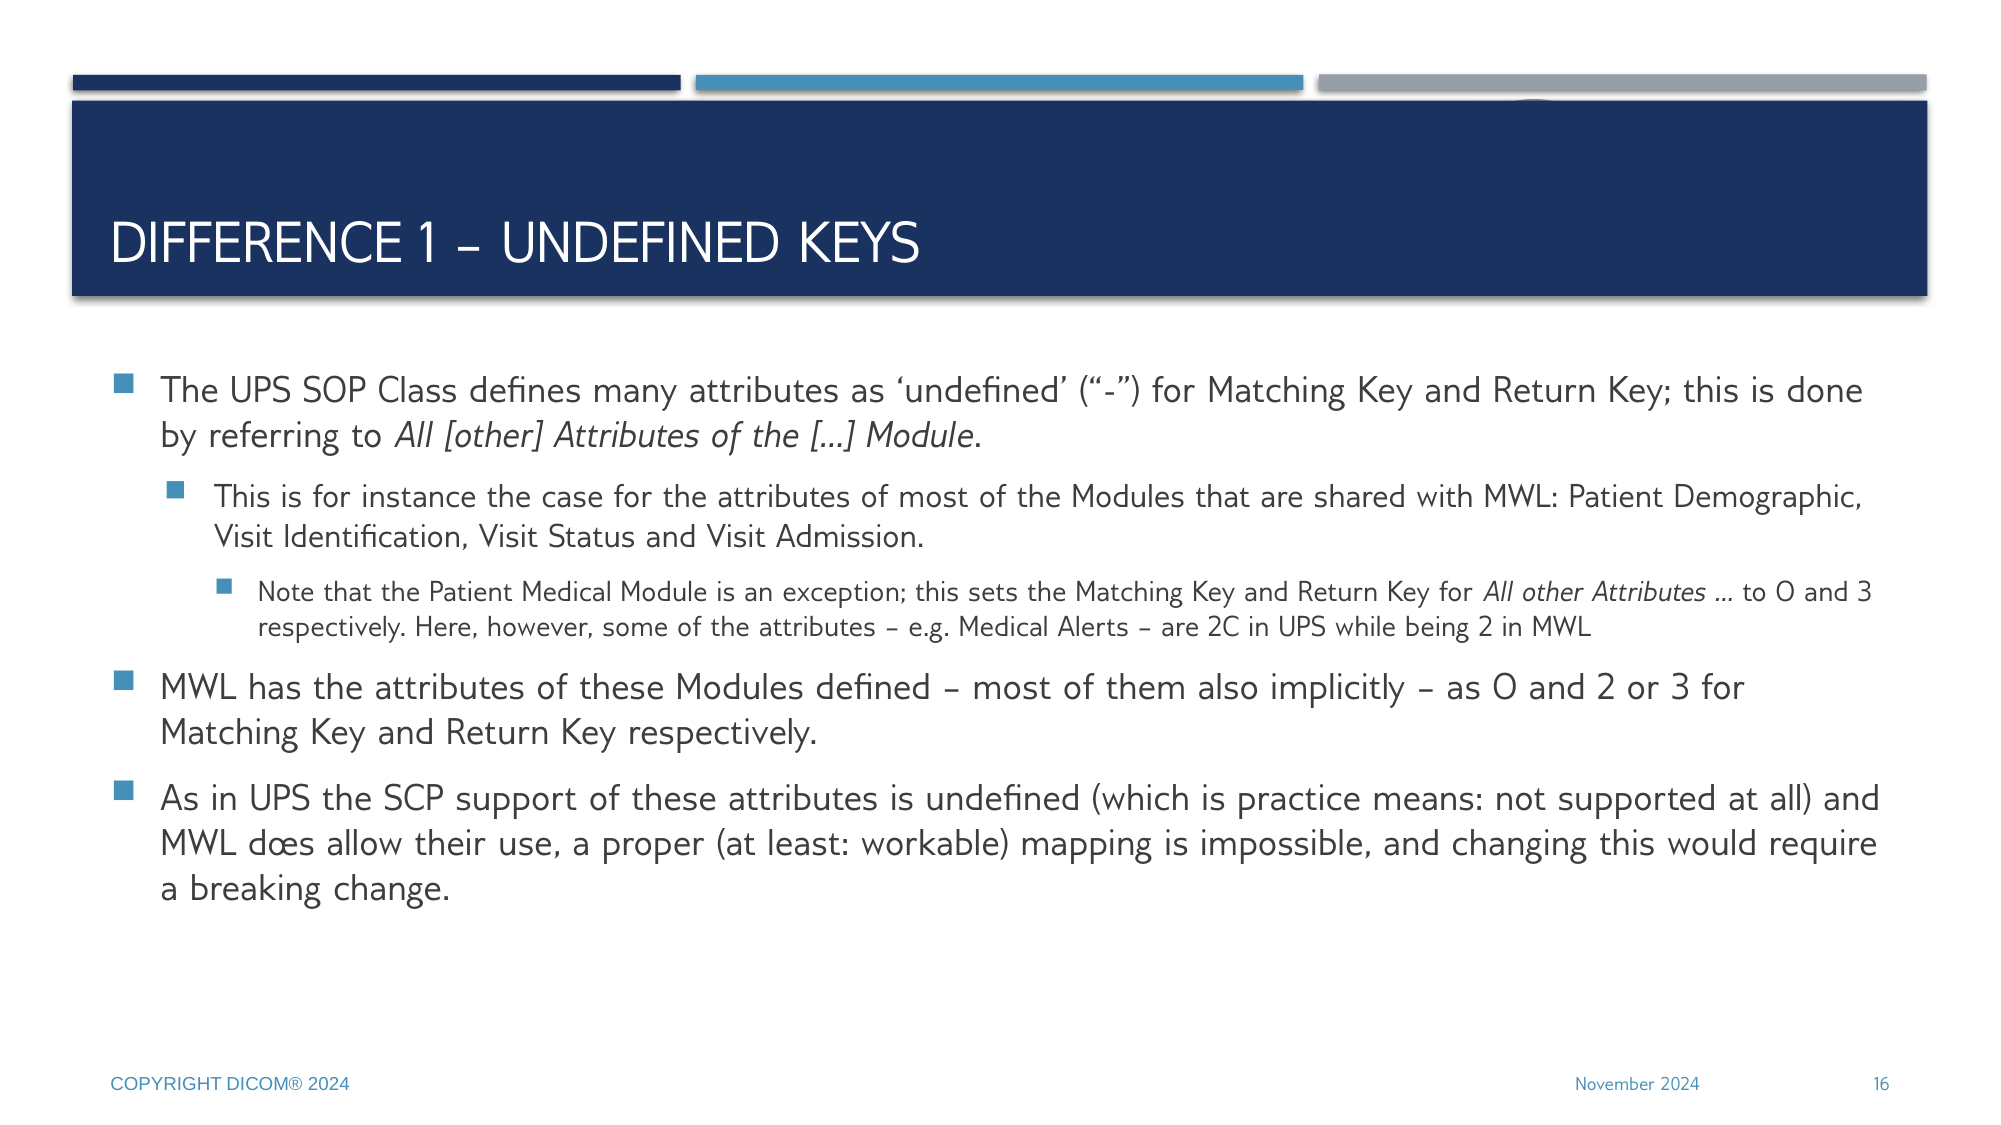

# Difference 1 – Undefined Keys
The UPS SOP Class defines many attributes as ‘undefined’ (“-”) for Matching Key and Return Key; this is done by referring to All [other] Attributes of the […] Module.
This is for instance the case for the attributes of most of the Modules that are shared with MWL: Patient Demographic, Visit Identification, Visit Status and Visit Admission.
Note that the Patient Medical Module is an exception; this sets the Matching Key and Return Key for All other Attributes … to O and 3 respectively. Here, however, some of the attributes – e.g. Medical Alerts – are 2C in UPS while being 2 in MWL
MWL has the attributes of these Modules defined – most of them also implicitly – as O and 2 or 3 for Matching Key and Return Key respectively.
As in UPS the SCP support of these attributes is undefined (which is practice means: not supported at all) and MWL does allow their use, a proper (at least: workable) mapping is impossible, and changing this would require a breaking change.
Copyright DICOM® 2024
November 2024
16